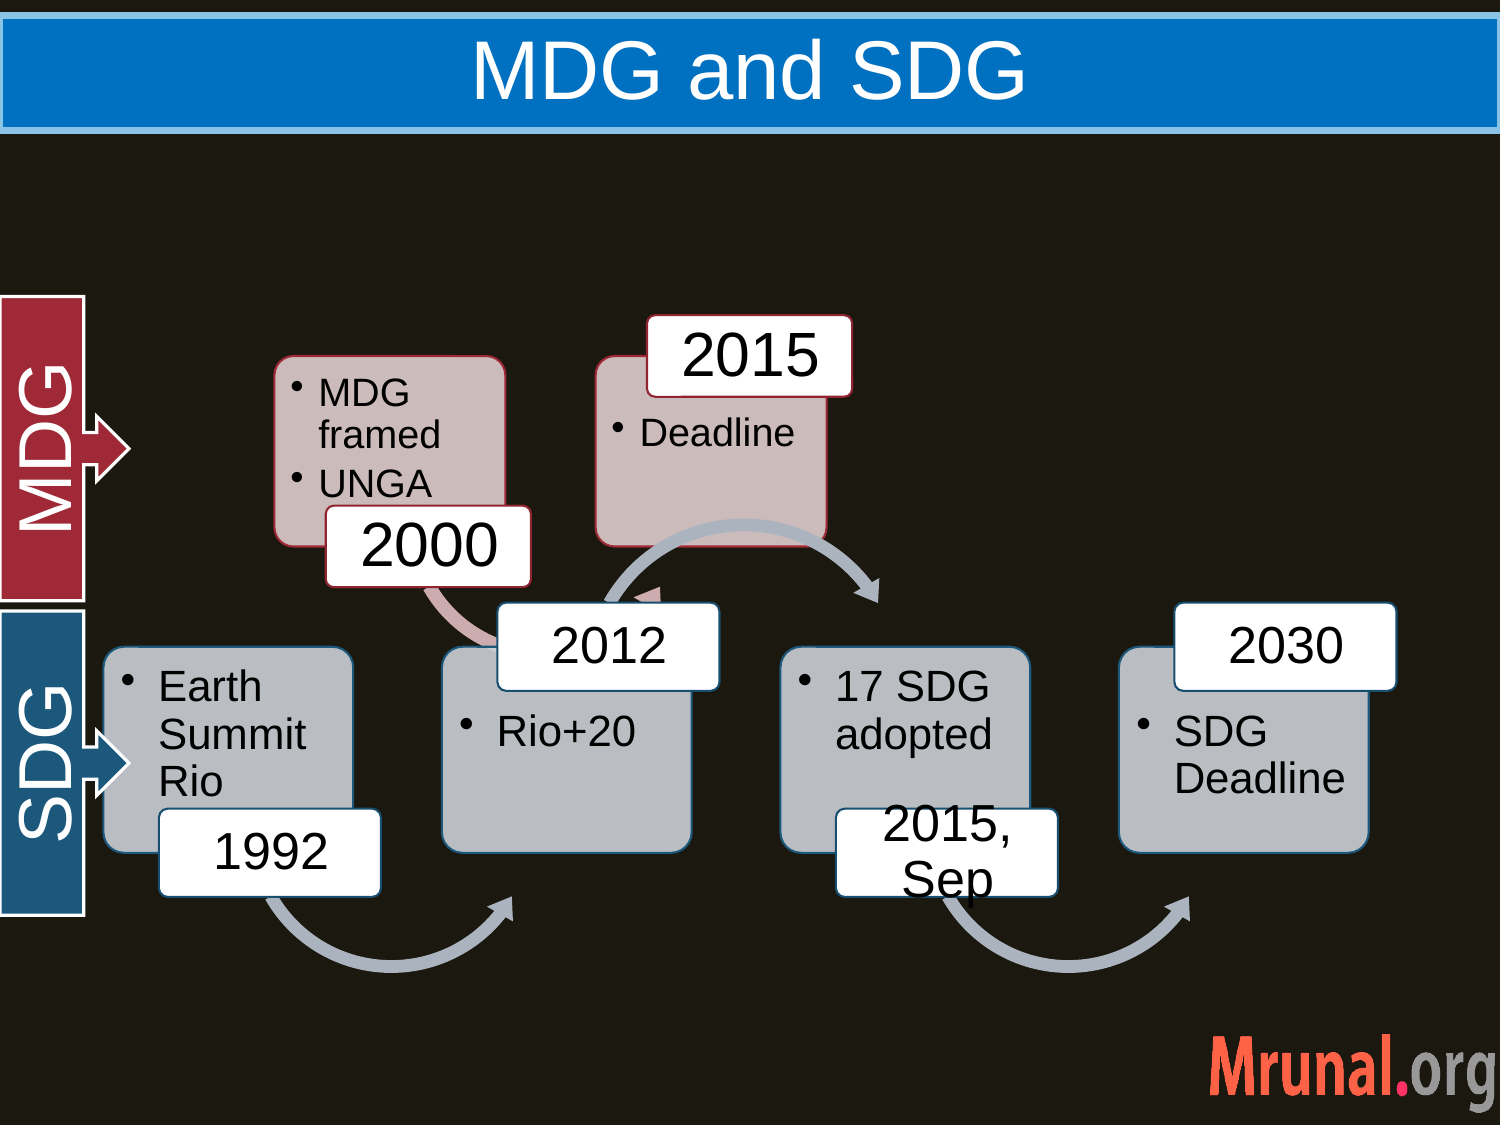

# MDG and SDG
MDG framed
UNGA
2000
Deadline
2015
MDG
Earth Summit Rio
1992
Rio+20
2012
17 SDG adopted
2015, Sep
SDG Deadline
2030
SDG